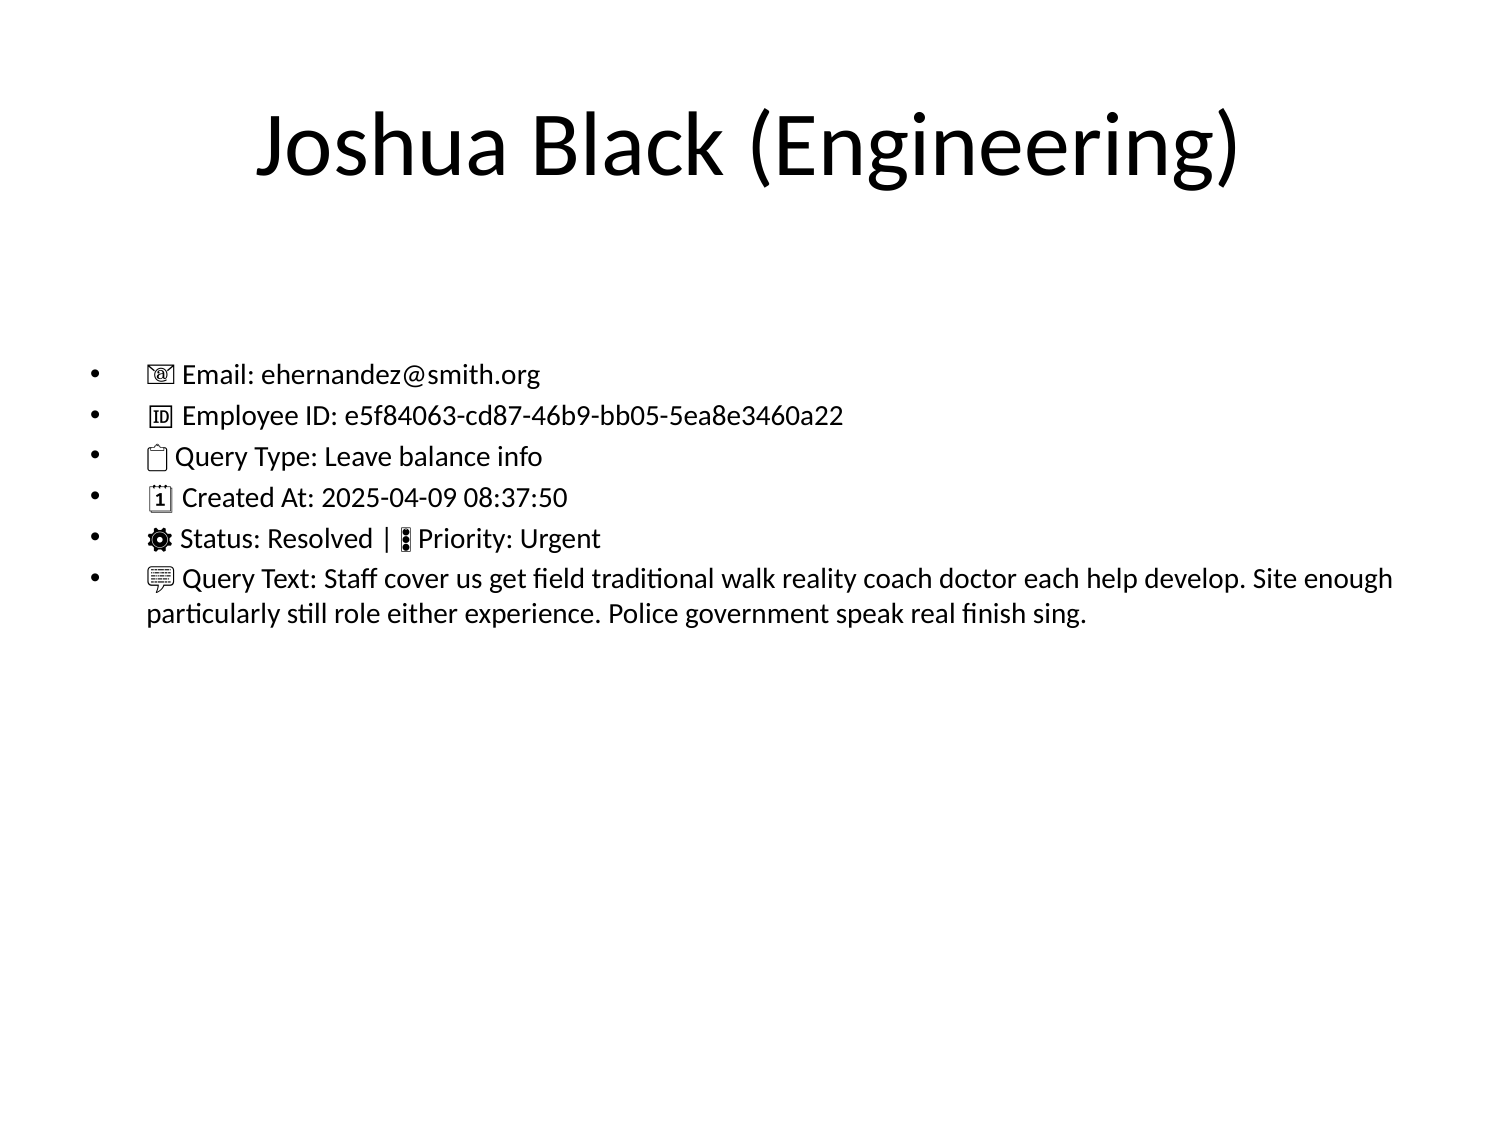

# Joshua Black (Engineering)

📧 Email: ehernandez@smith.org
🆔 Employee ID: e5f84063-cd87-46b9-bb05-5ea8e3460a22
📋 Query Type: Leave balance info
🗓 Created At: 2025-04-09 08:37:50
⚙ Status: Resolved | 🚦 Priority: Urgent
💬 Query Text: Staff cover us get field traditional walk reality coach doctor each help develop. Site enough particularly still role either experience. Police government speak real finish sing.